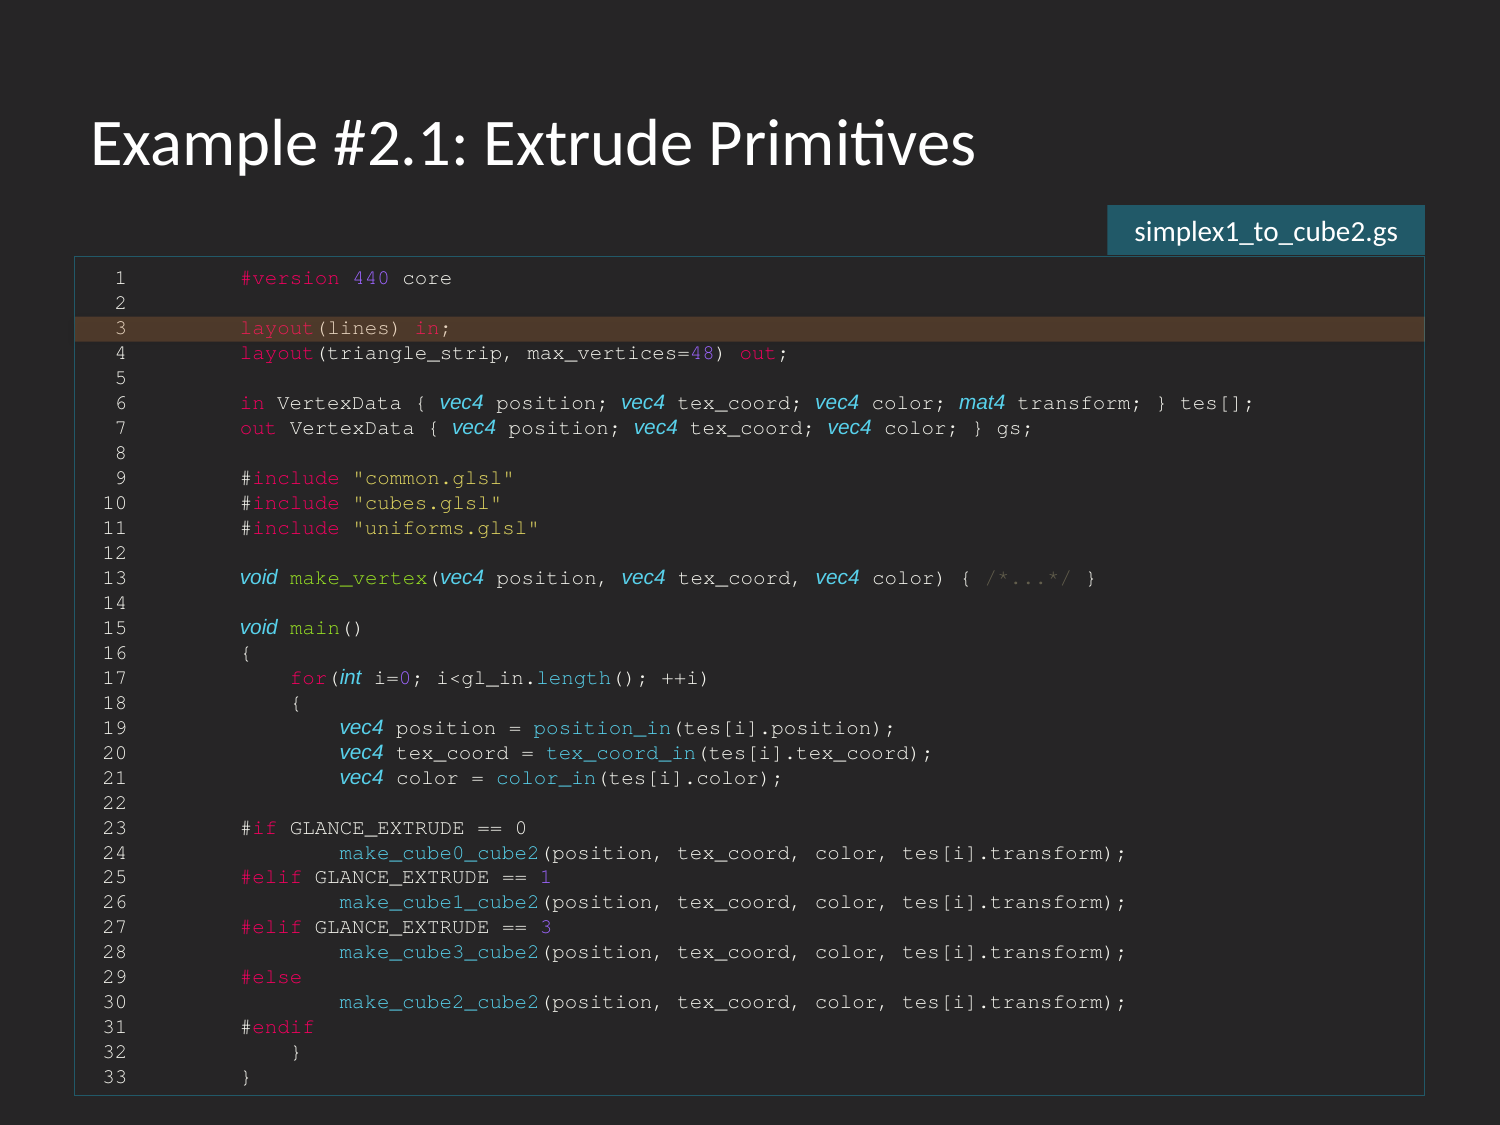

# Example #2.1: Extrude Primitives
simplex1_to_cube2.gs
  1 	#version 440 core
  2
  3 	layout(lines) in;
  4 	layout(triangle_strip, max_vertices=48) out;
  5
  6 	in VertexData { vec4 position; vec4 tex_coord; vec4 color; mat4 transform; } tes[];
  7 	out VertexData { vec4 position; vec4 tex_coord; vec4 color; } gs;
  8
  9 	#include "common.glsl"
 10 	#include "cubes.glsl"
 11 	#include "uniforms.glsl"
 12
 13 	void make_vertex(vec4 position, vec4 tex_coord, vec4 color) { /*...*/ }
 14
 15 	void main()
 16 	{
 17 	    for(int i=0; i<gl_in.length(); ++i)
 18 	    {
 19 	        vec4 position = position_in(tes[i].position);
 20 	        vec4 tex_coord = tex_coord_in(tes[i].tex_coord);
 21 	        vec4 color = color_in(tes[i].color);
 22
 23 	#if GLANCE_EXTRUDE == 0
 24 	        make_cube0_cube2(position, tex_coord, color, tes[i].transform);
 25 	#elif GLANCE_EXTRUDE == 1
 26 	        make_cube1_cube2(position, tex_coord, color, tes[i].transform);
 27 	#elif GLANCE_EXTRUDE == 3
 28 	        make_cube3_cube2(position, tex_coord, color, tes[i].transform);
 29 	#else
 30 	        make_cube2_cube2(position, tex_coord, color, tes[i].transform);
 31 	#endif
 32 	    }
 33 	}